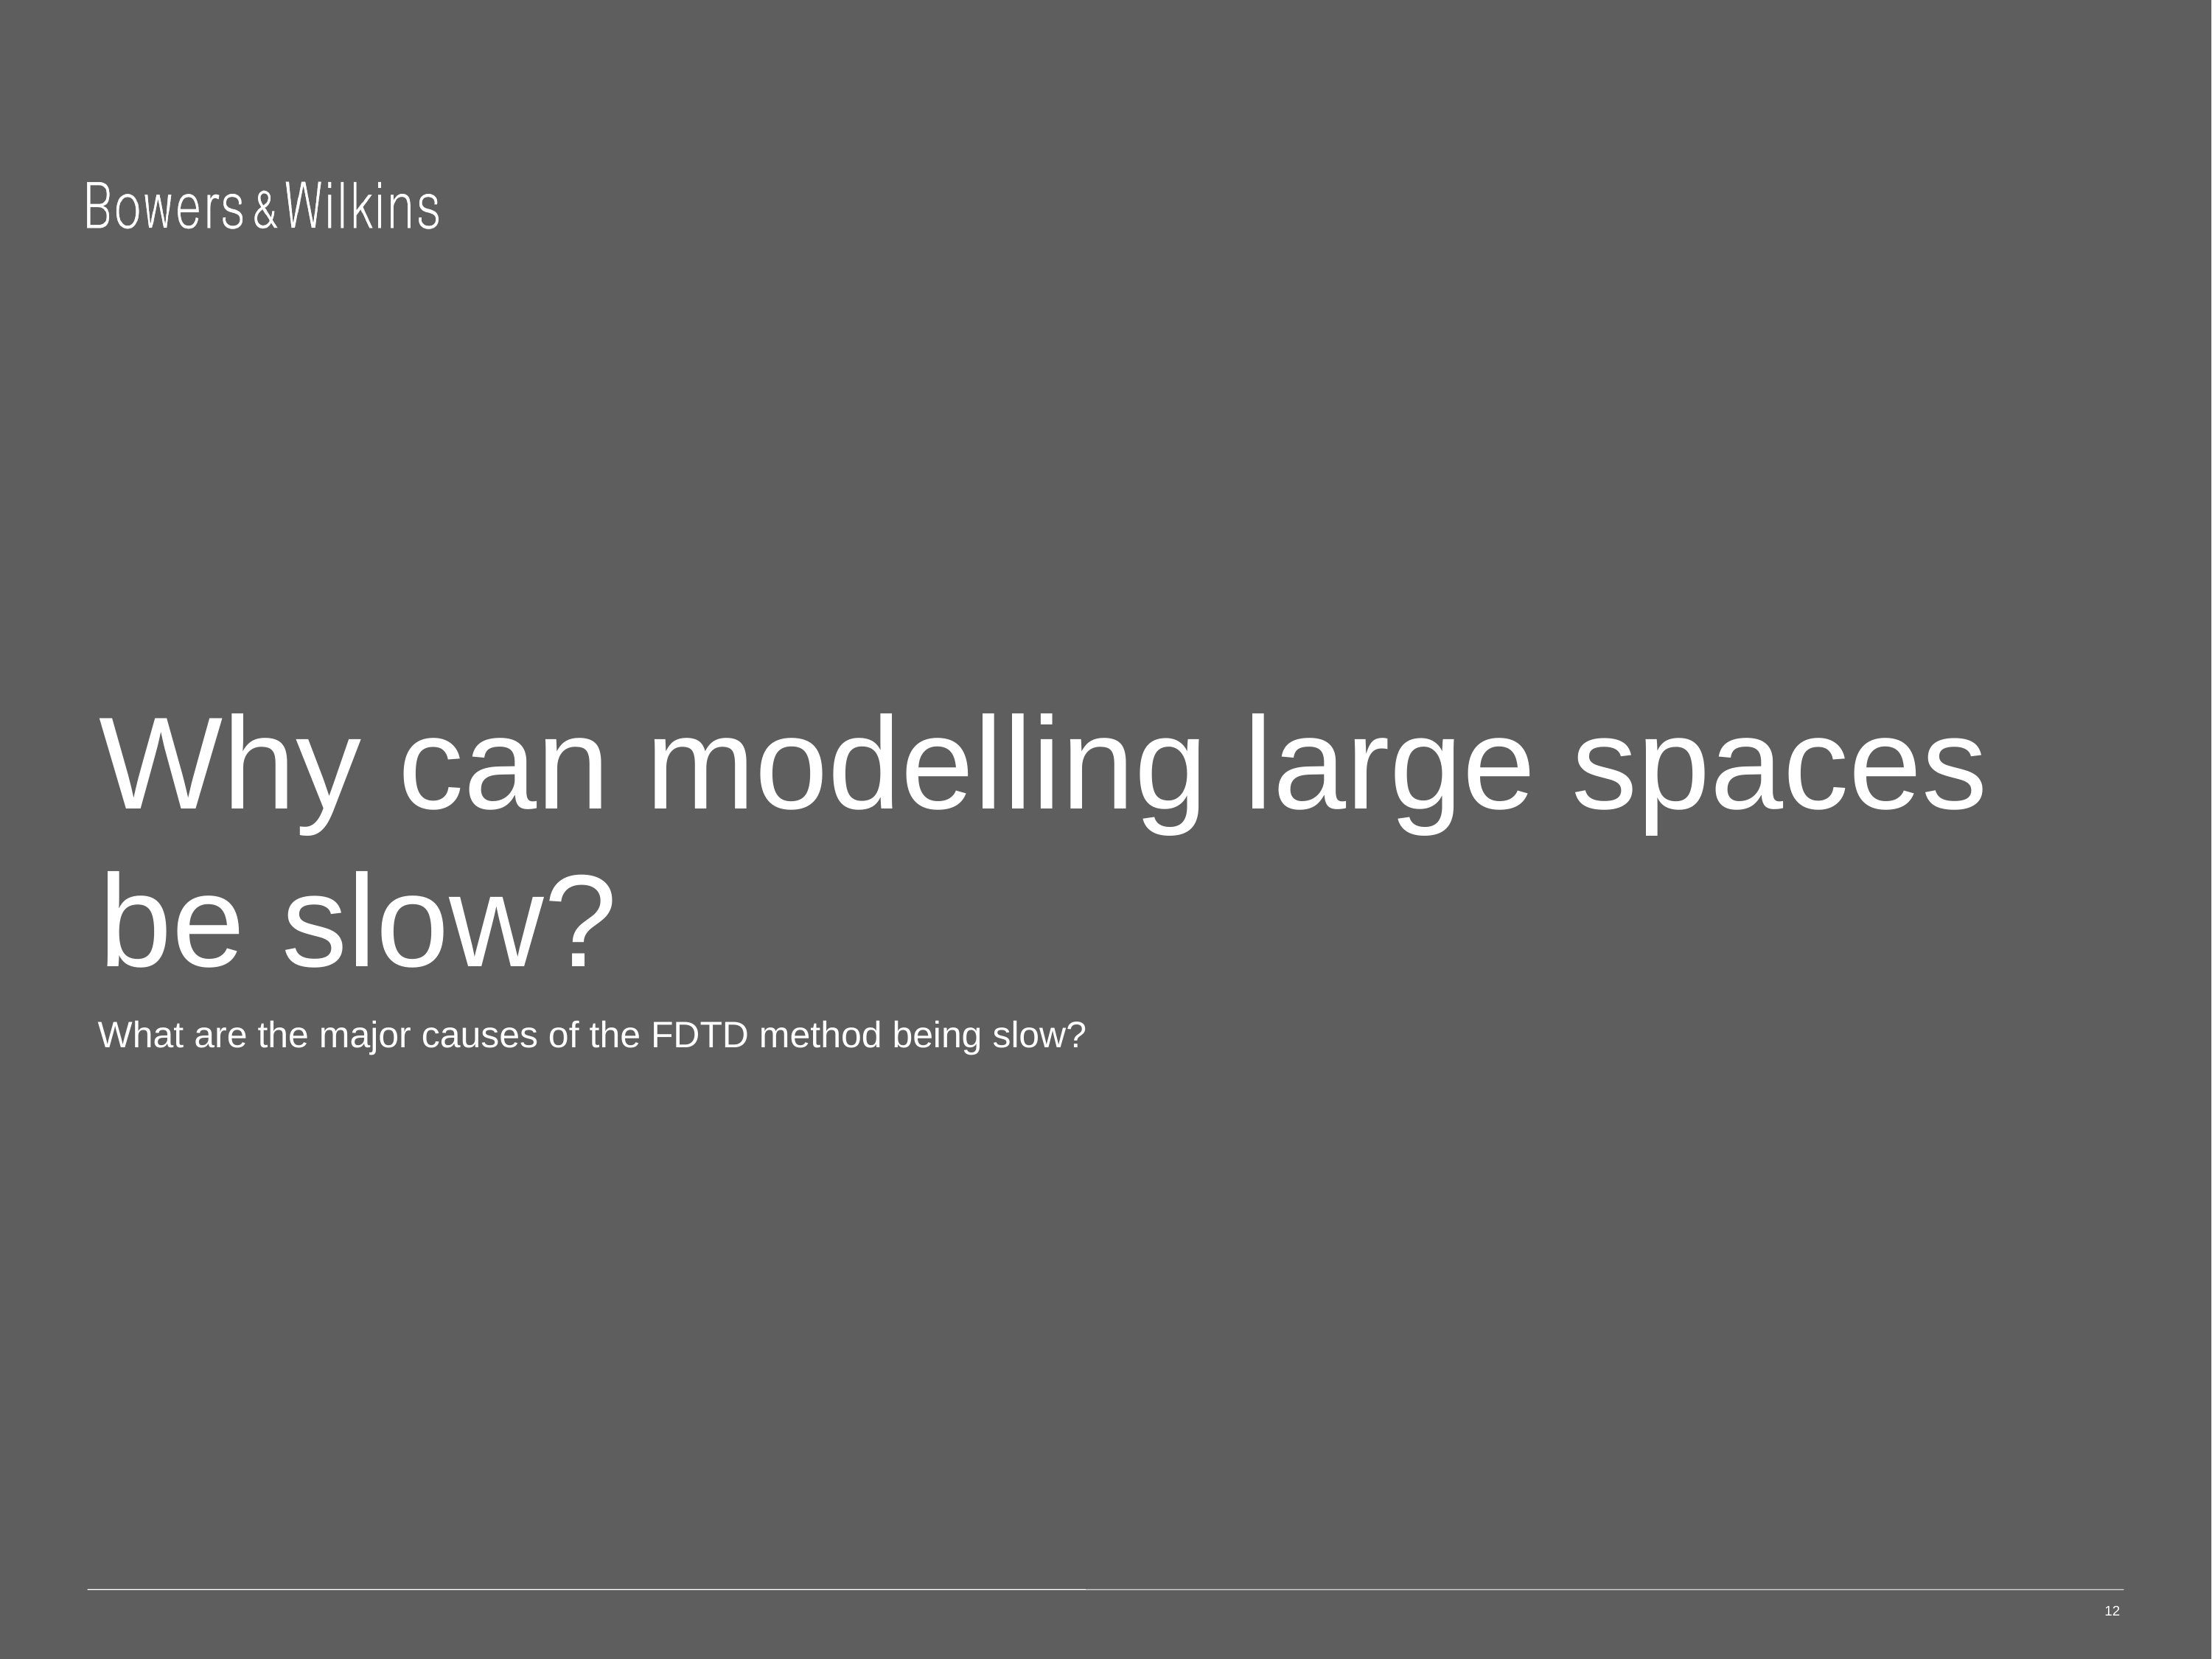

# Why can modelling large spaces be slow?
What are the major causes of the FDTD method being slow?